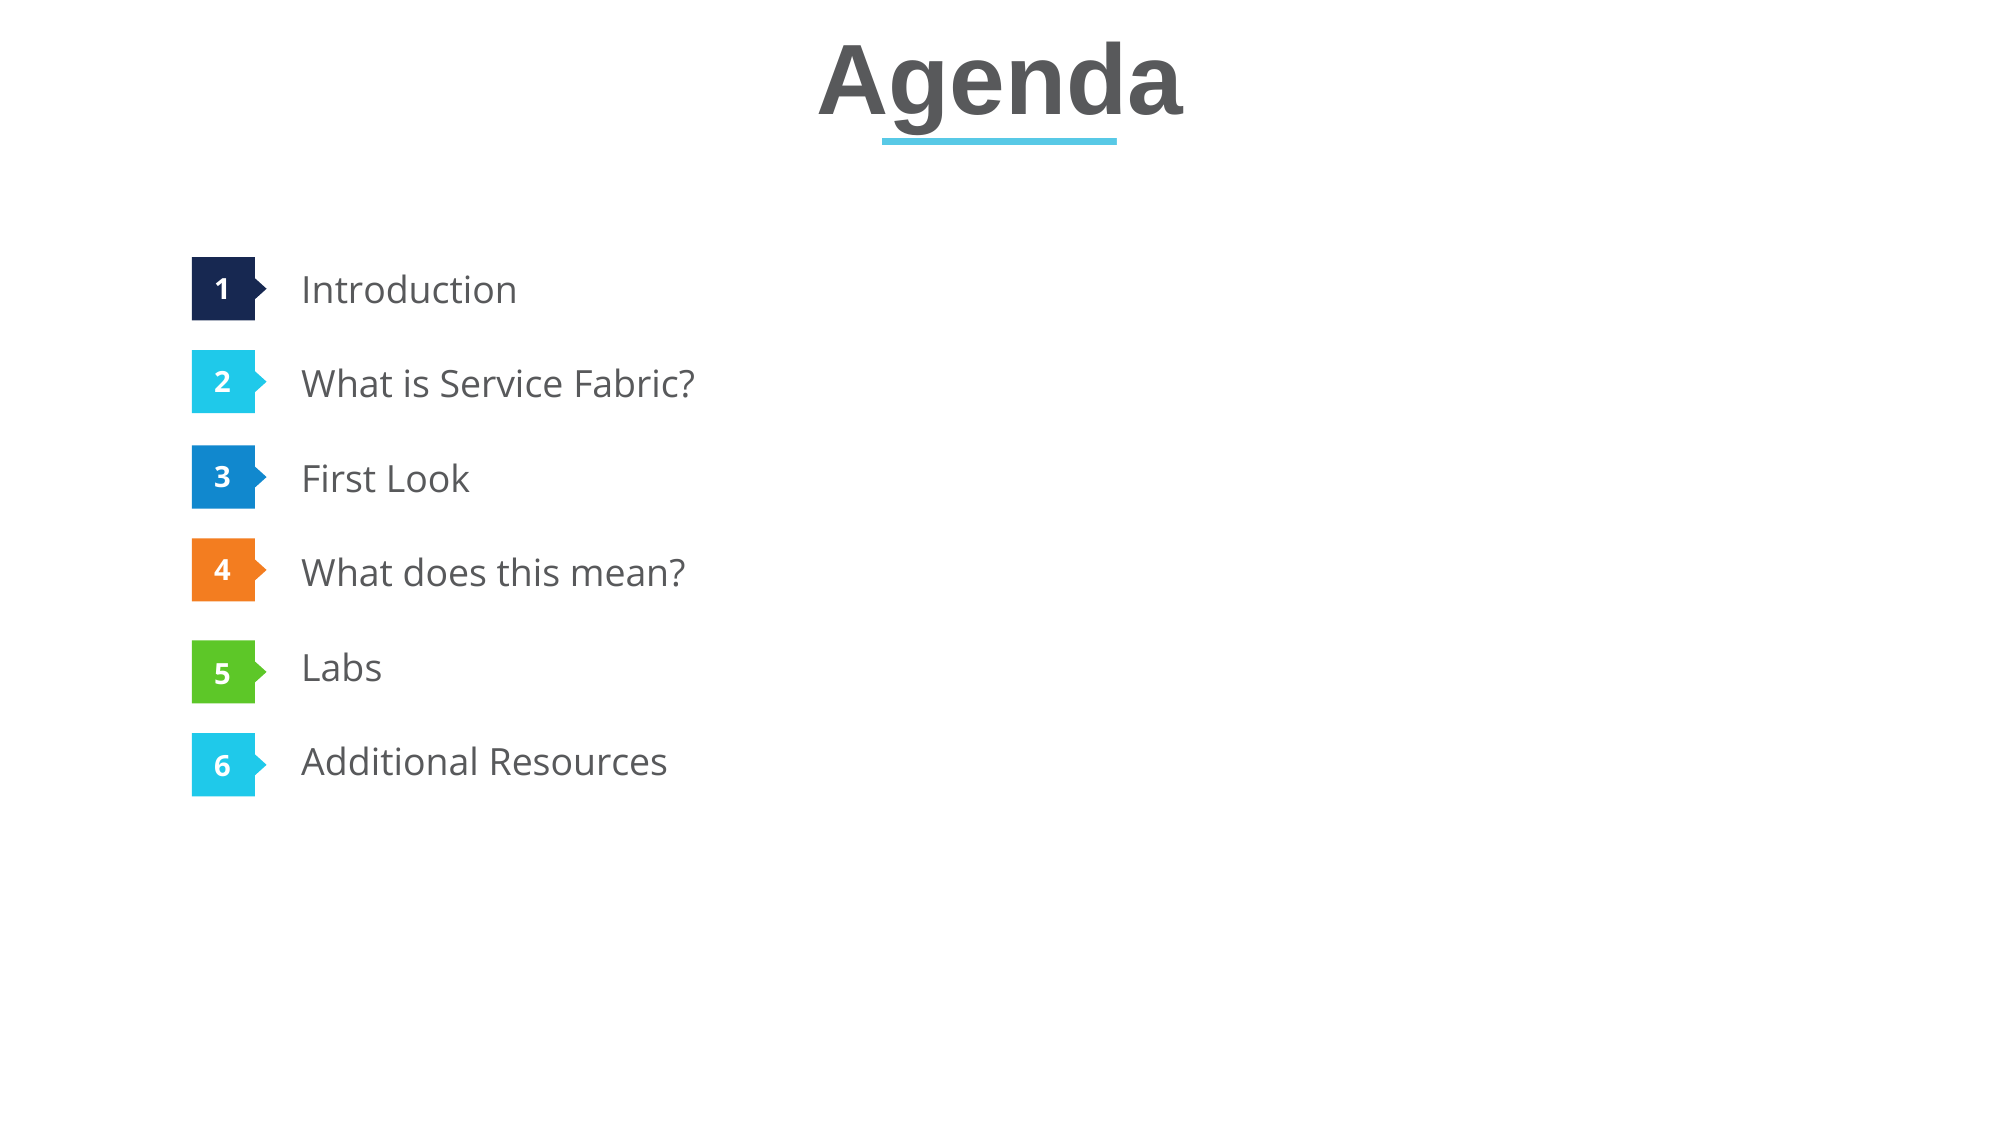

# Agenda

Introduction
1

What is Service Fabric?
2

First Look
3

What does this mean?
4

Labs
5

Additional Resources
6